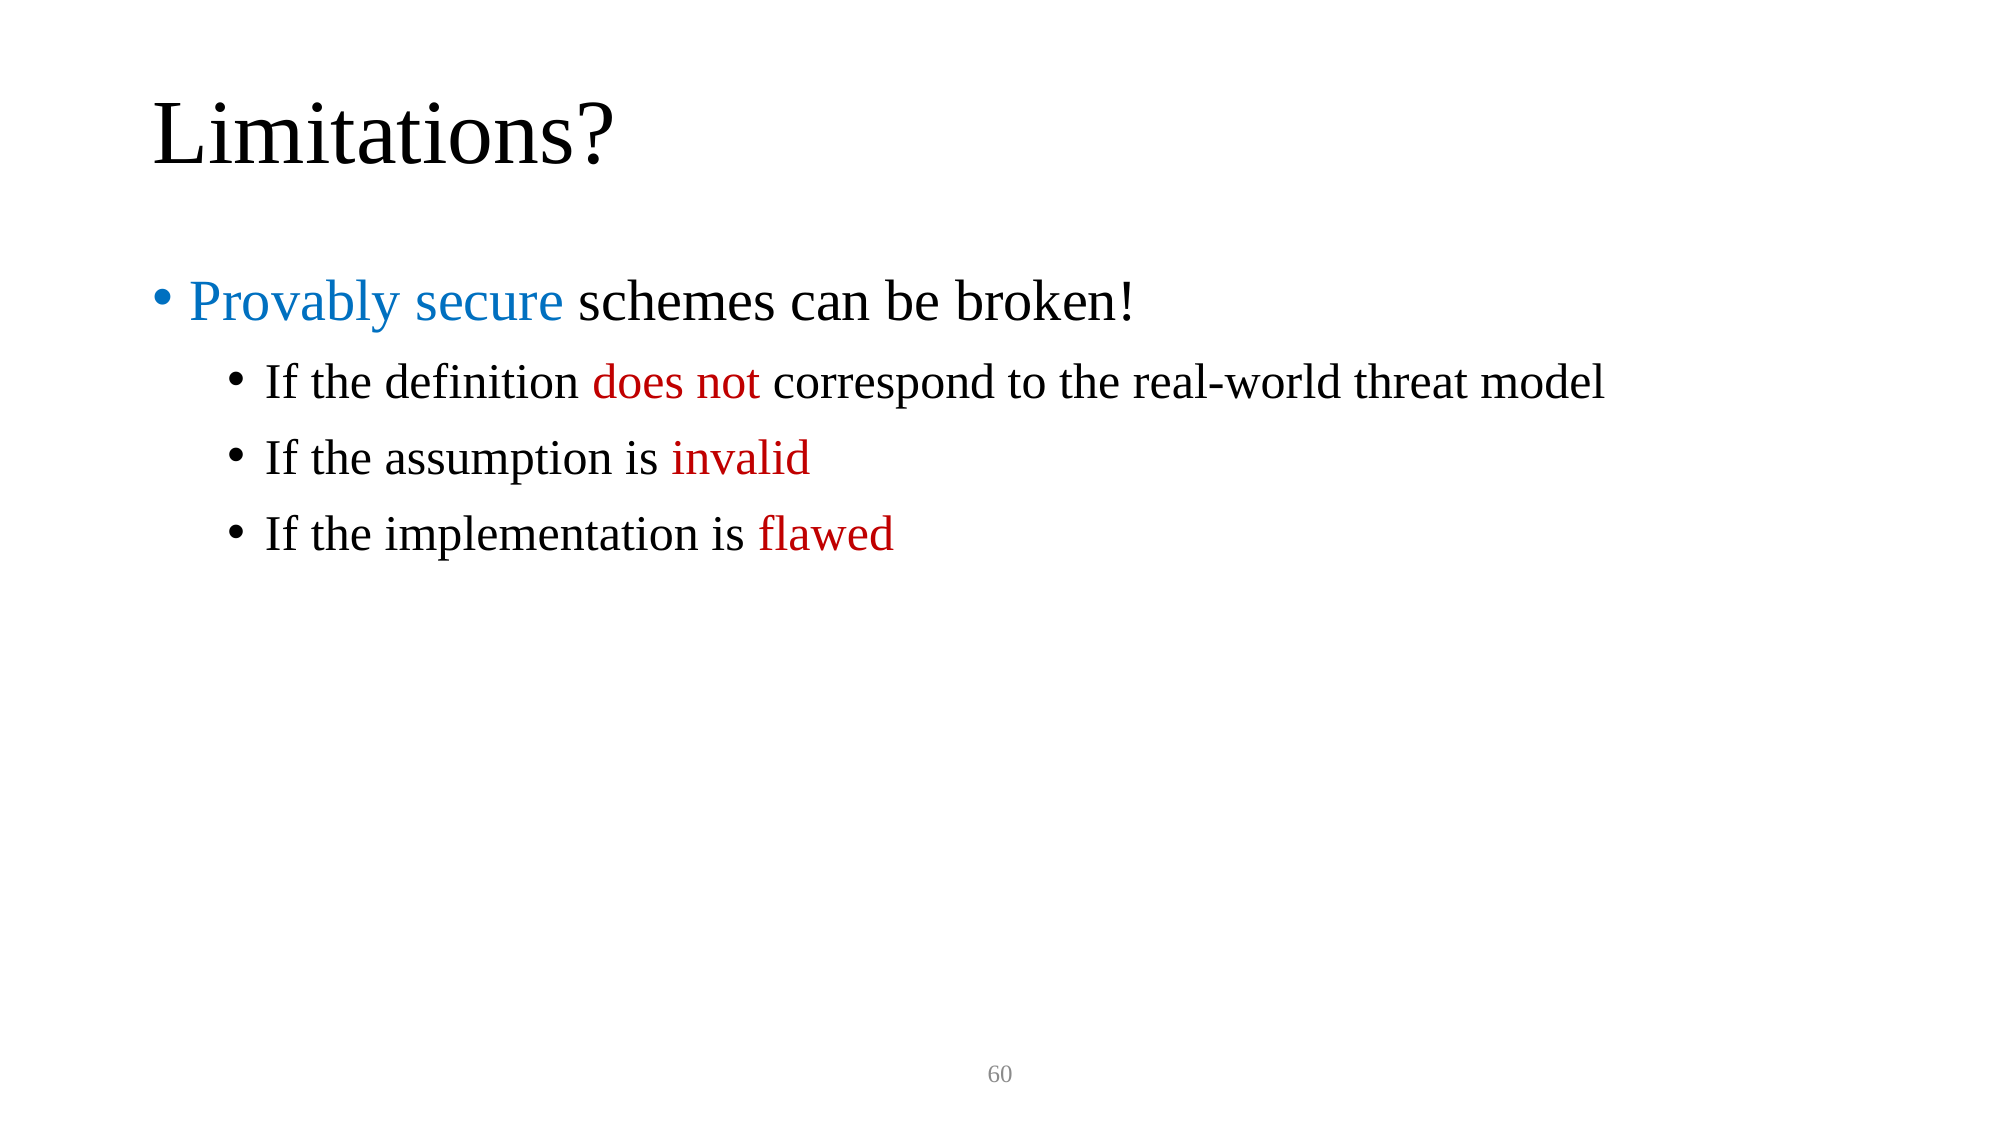

# Limitations?
Provably secure schemes can be broken!
If the definition does not correspond to the real-world threat model
If the assumption is invalid
If the implementation is flawed
60